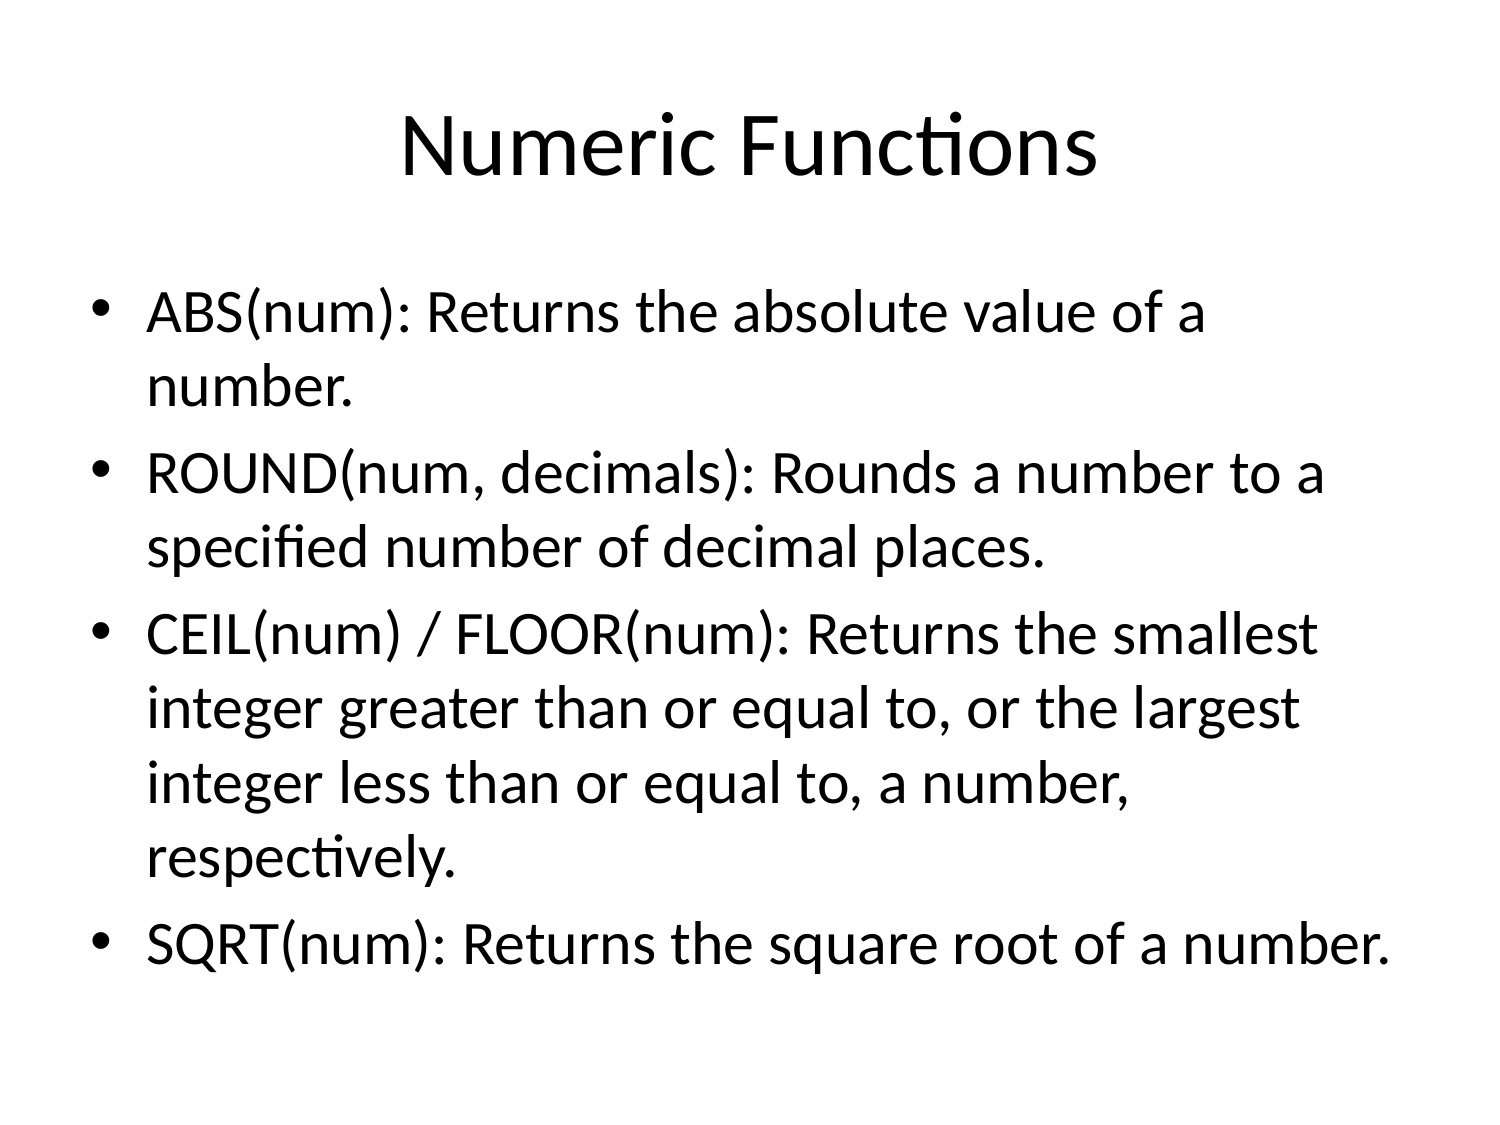

# Numeric Functions
ABS(num): Returns the absolute value of a number.
ROUND(num, decimals): Rounds a number to a specified number of decimal places.
CEIL(num) / FLOOR(num): Returns the smallest integer greater than or equal to, or the largest integer less than or equal to, a number, respectively.
SQRT(num): Returns the square root of a number.